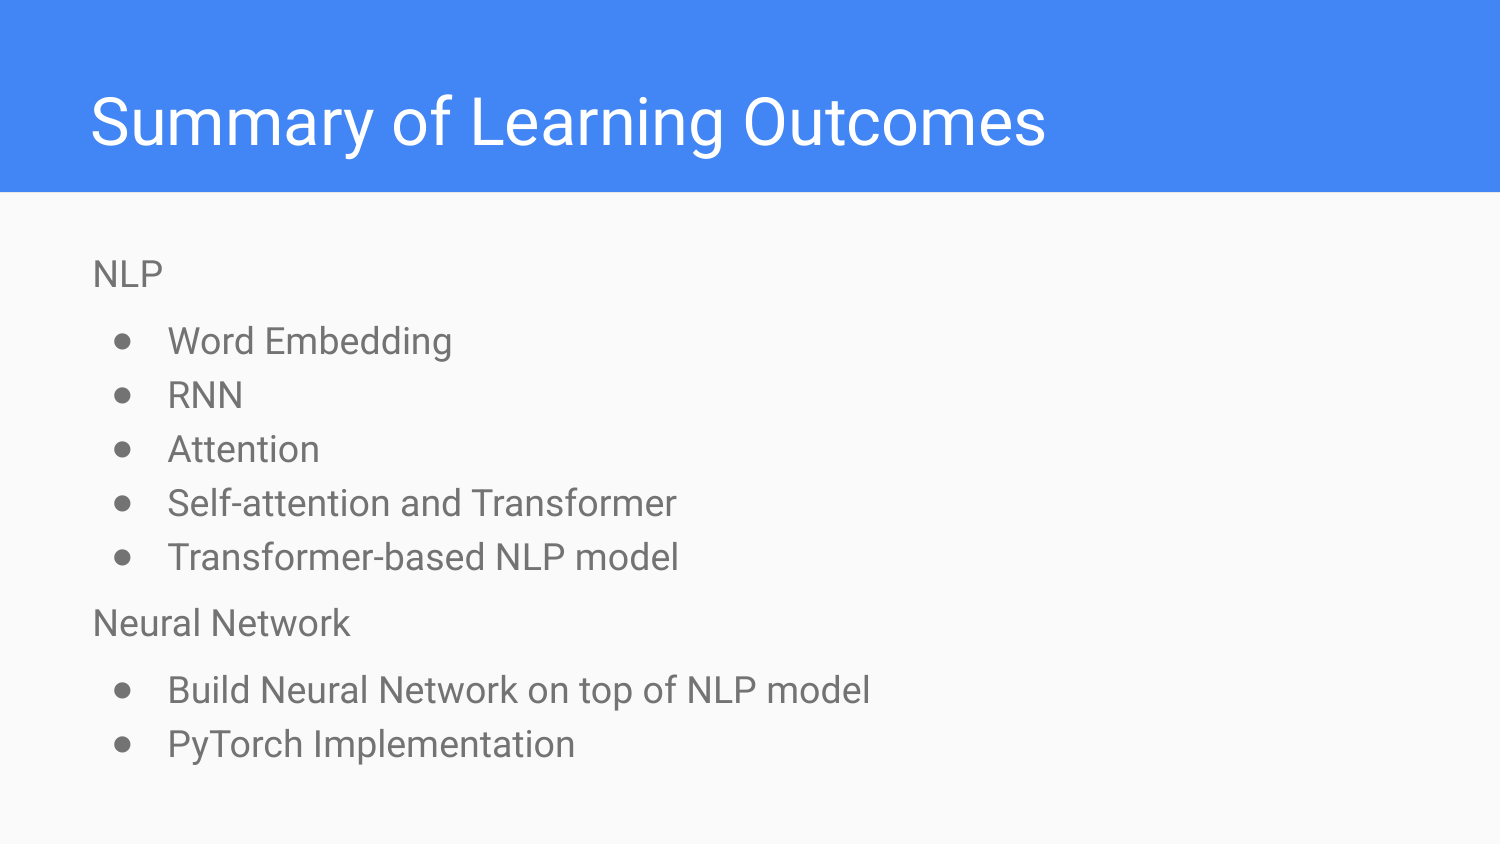

# Summary of Learning Outcomes
NLP
Word Embedding
RNN
Attention
Self-attention and Transformer
Transformer-based NLP model
Neural Network
Build Neural Network on top of NLP model
PyTorch Implementation